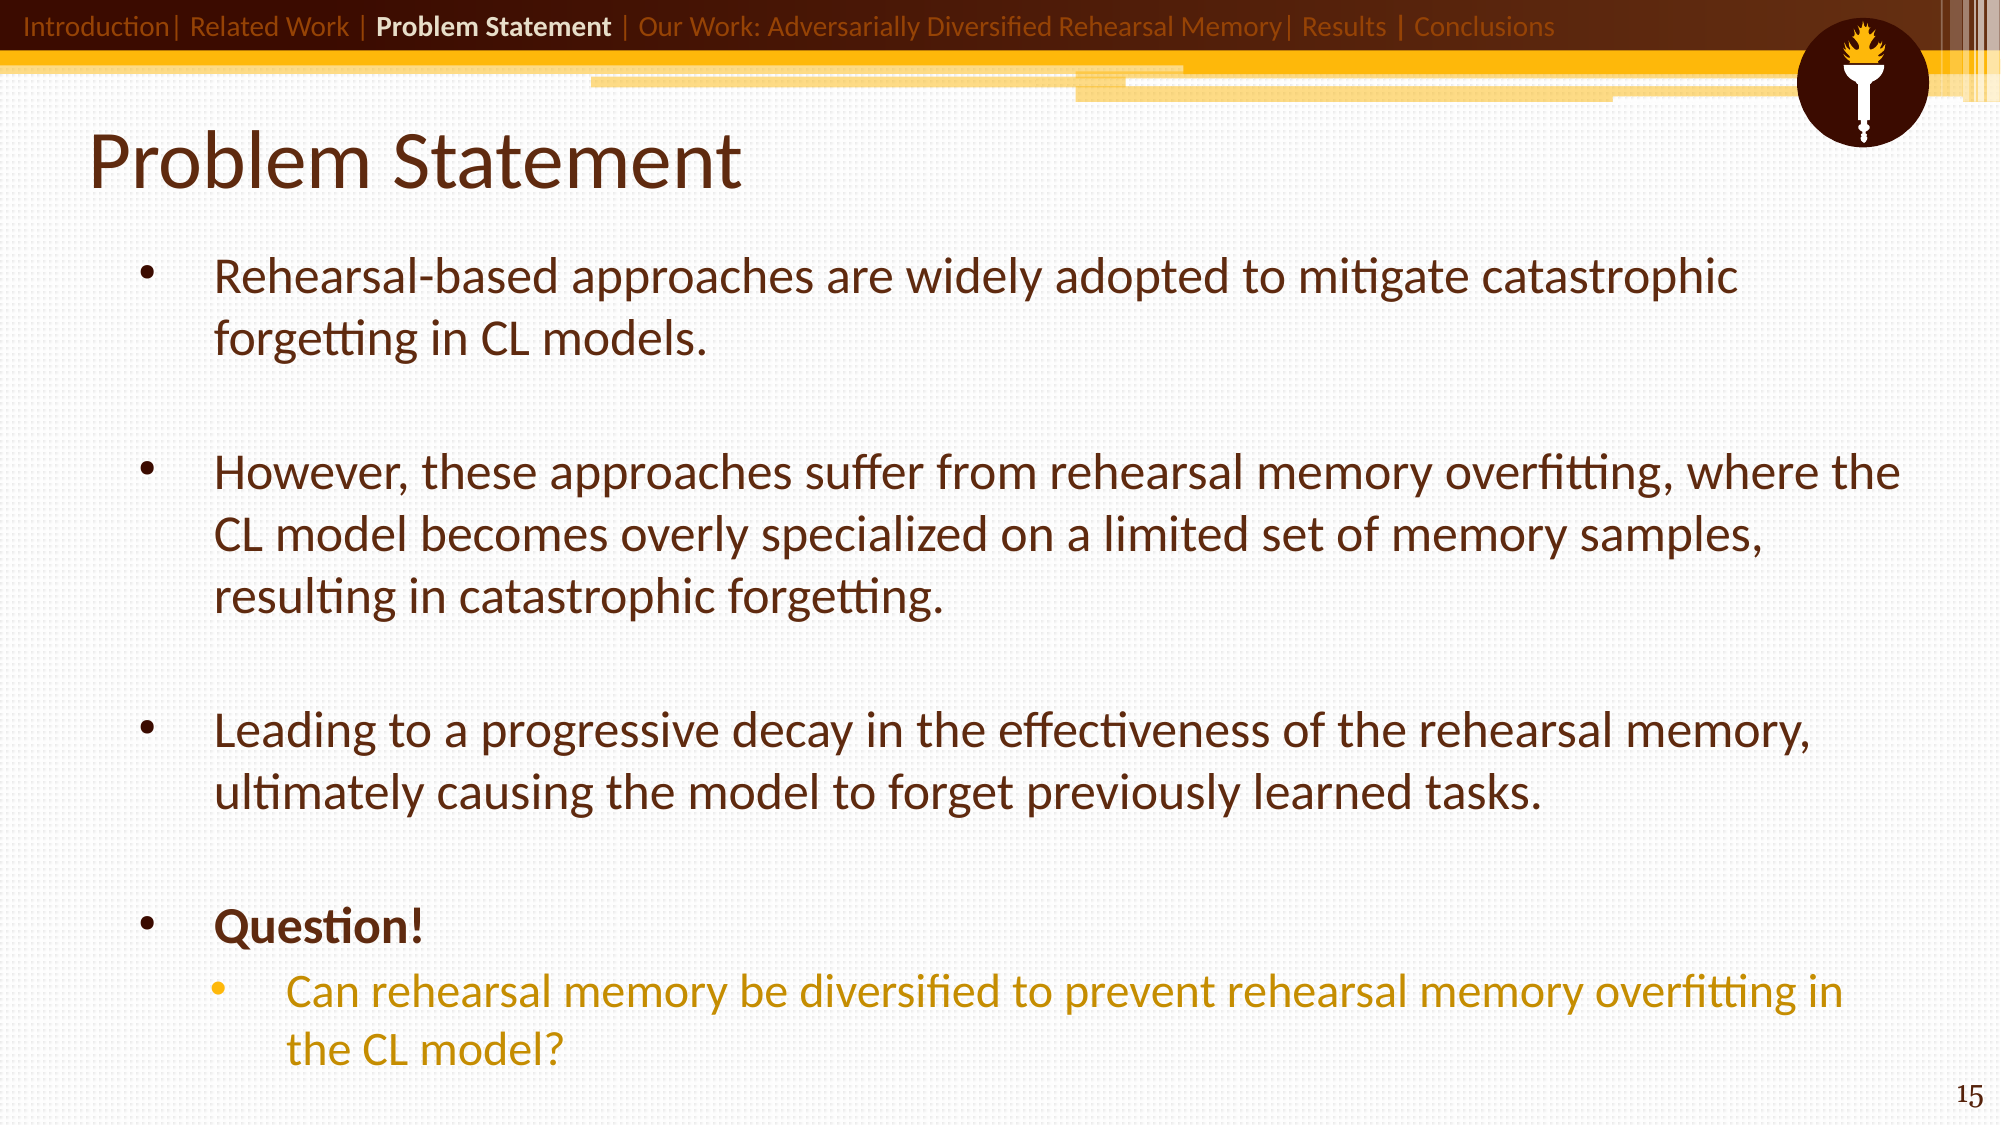

Introduction| Related Work | Problem Statement | Our Work: Adversarially Diversified Rehearsal Memory| Results | Conclusions
# Problem Statement
Rehearsal-based approaches are widely adopted to mitigate catastrophic forgetting in CL models.

However, these approaches suffer from rehearsal memory overfitting, where the CL model becomes overly specialized on a limited set of memory samples, resulting in catastrophic forgetting.

Leading to a progressive decay in the effectiveness of the rehearsal memory, ultimately causing the model to forget previously learned tasks.

Question!
Can rehearsal memory be diversified to prevent rehearsal memory overfitting in the CL model?